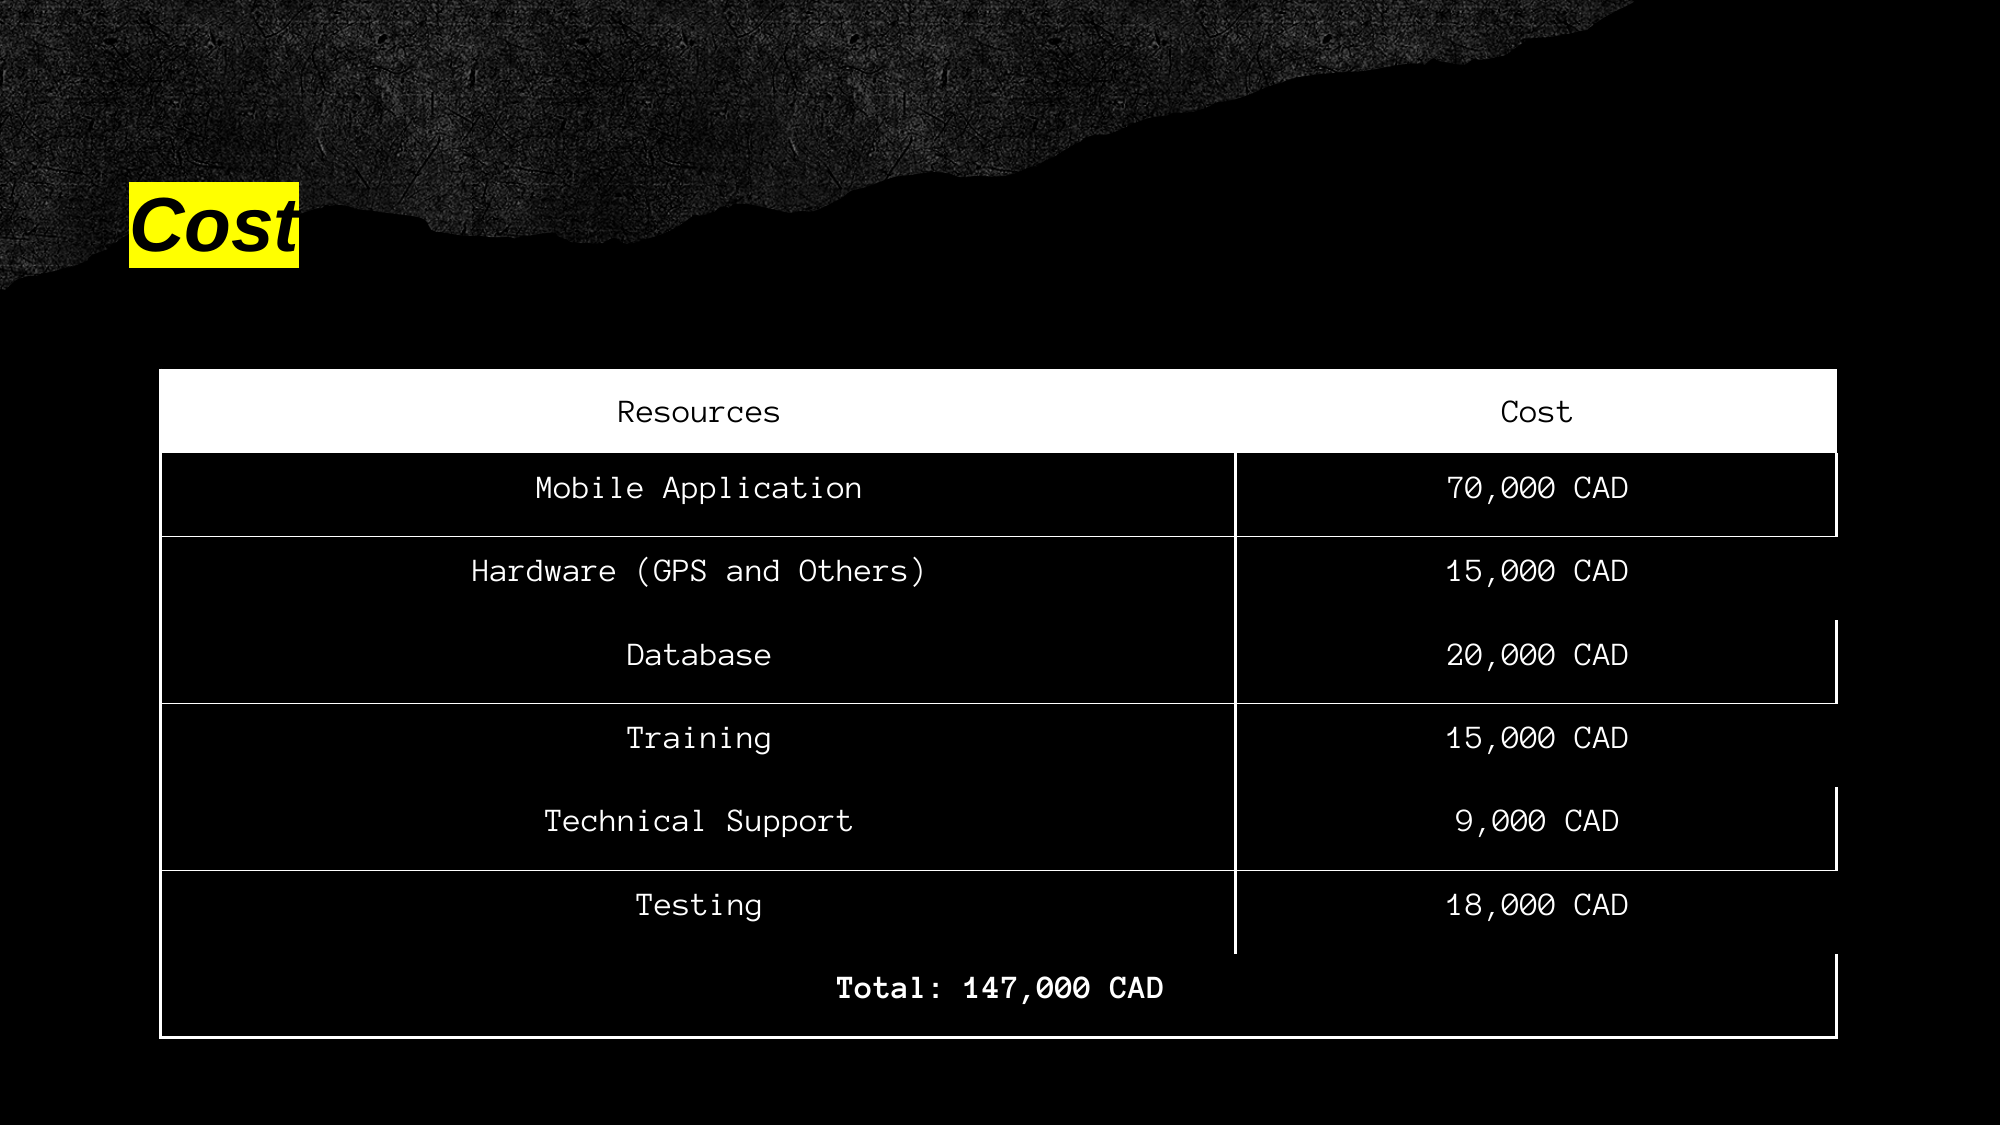

# Cost
| Resources | Cost |
| --- | --- |
| Mobile Application | 70,000 CAD |
| Hardware (GPS and Others) | 15,000 CAD |
| Database | 20,000 CAD |
| Training | 15,000 CAD |
| Technical Support | 9,000 CAD |
| Testing | 18,000 CAD |
| Total: 147,000 CAD |  |